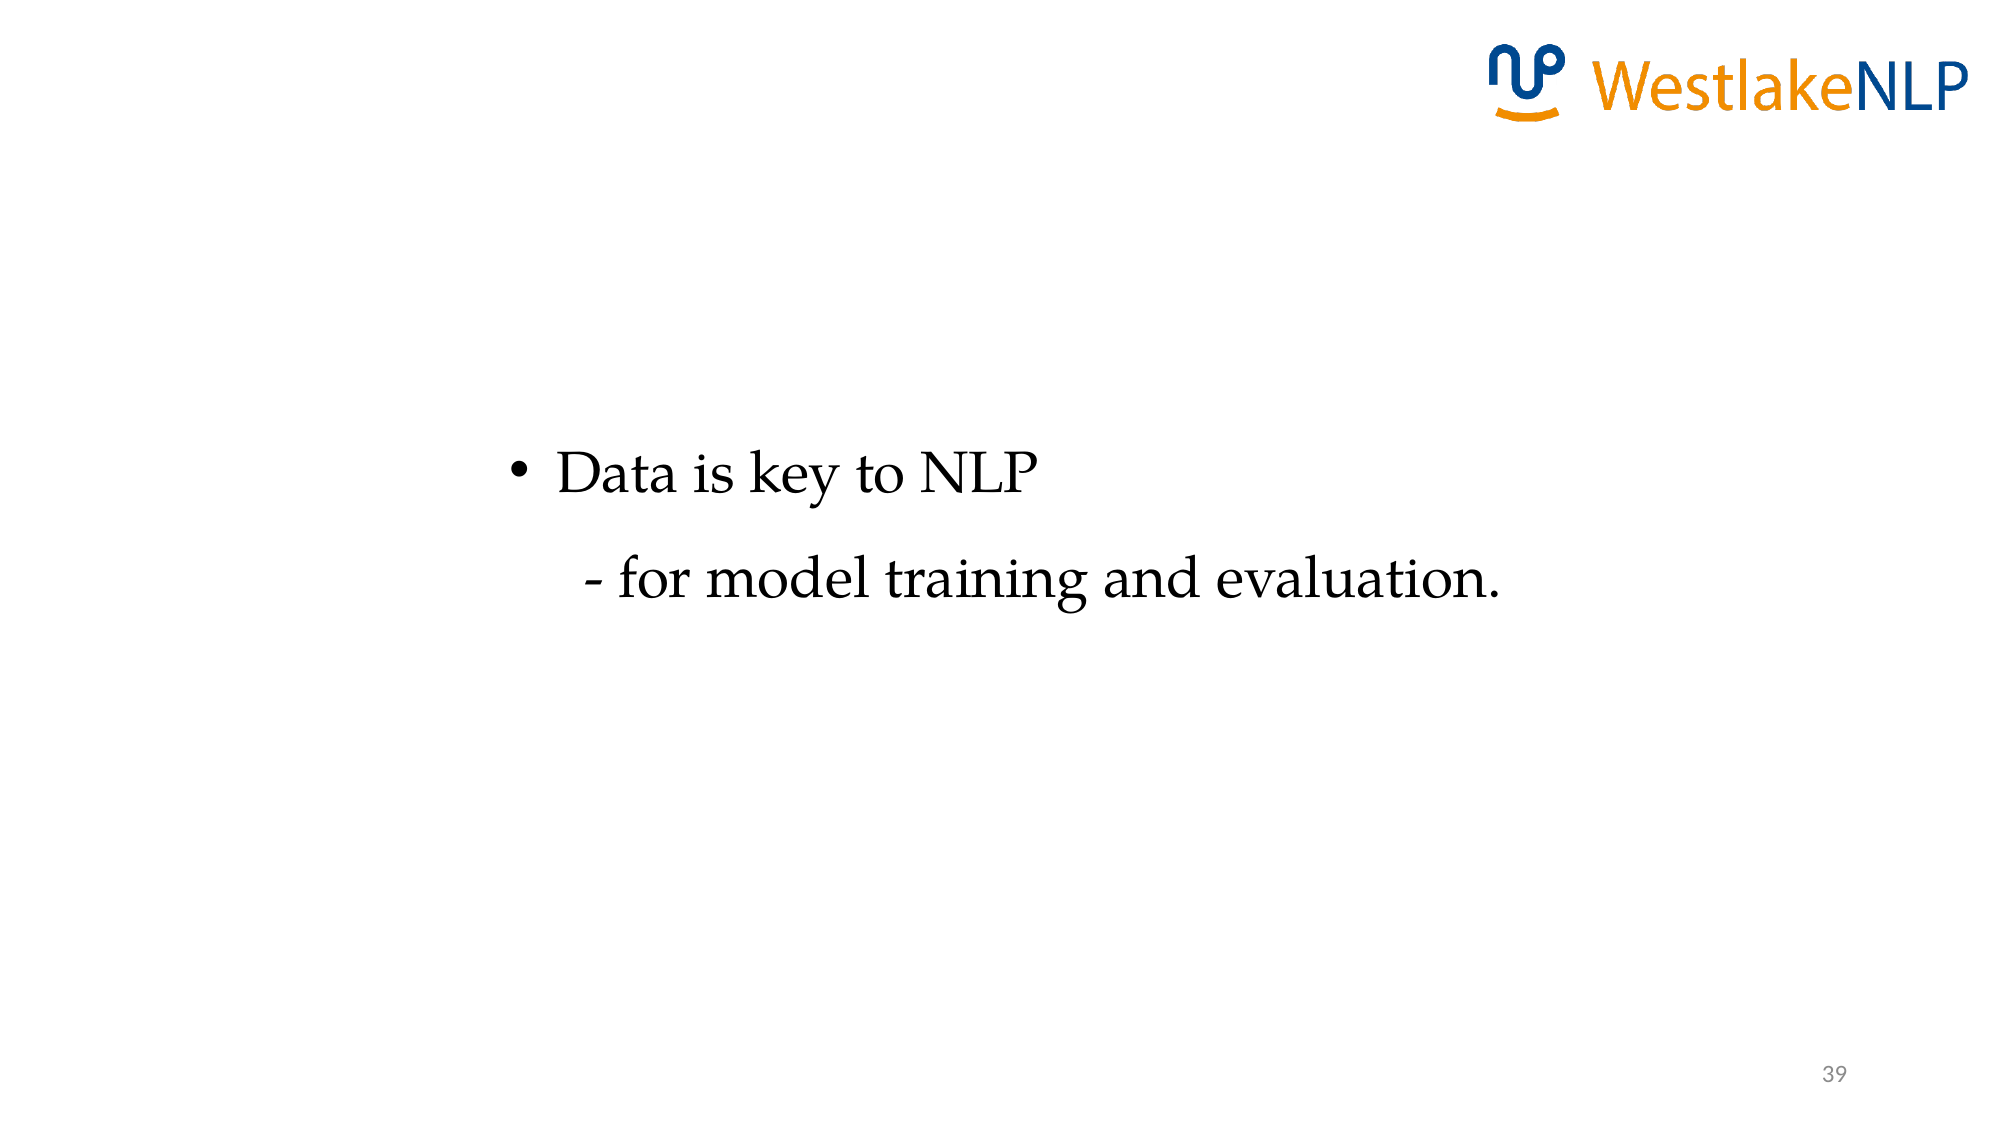

Data is key to NLP
- for model training and evaluation.
39